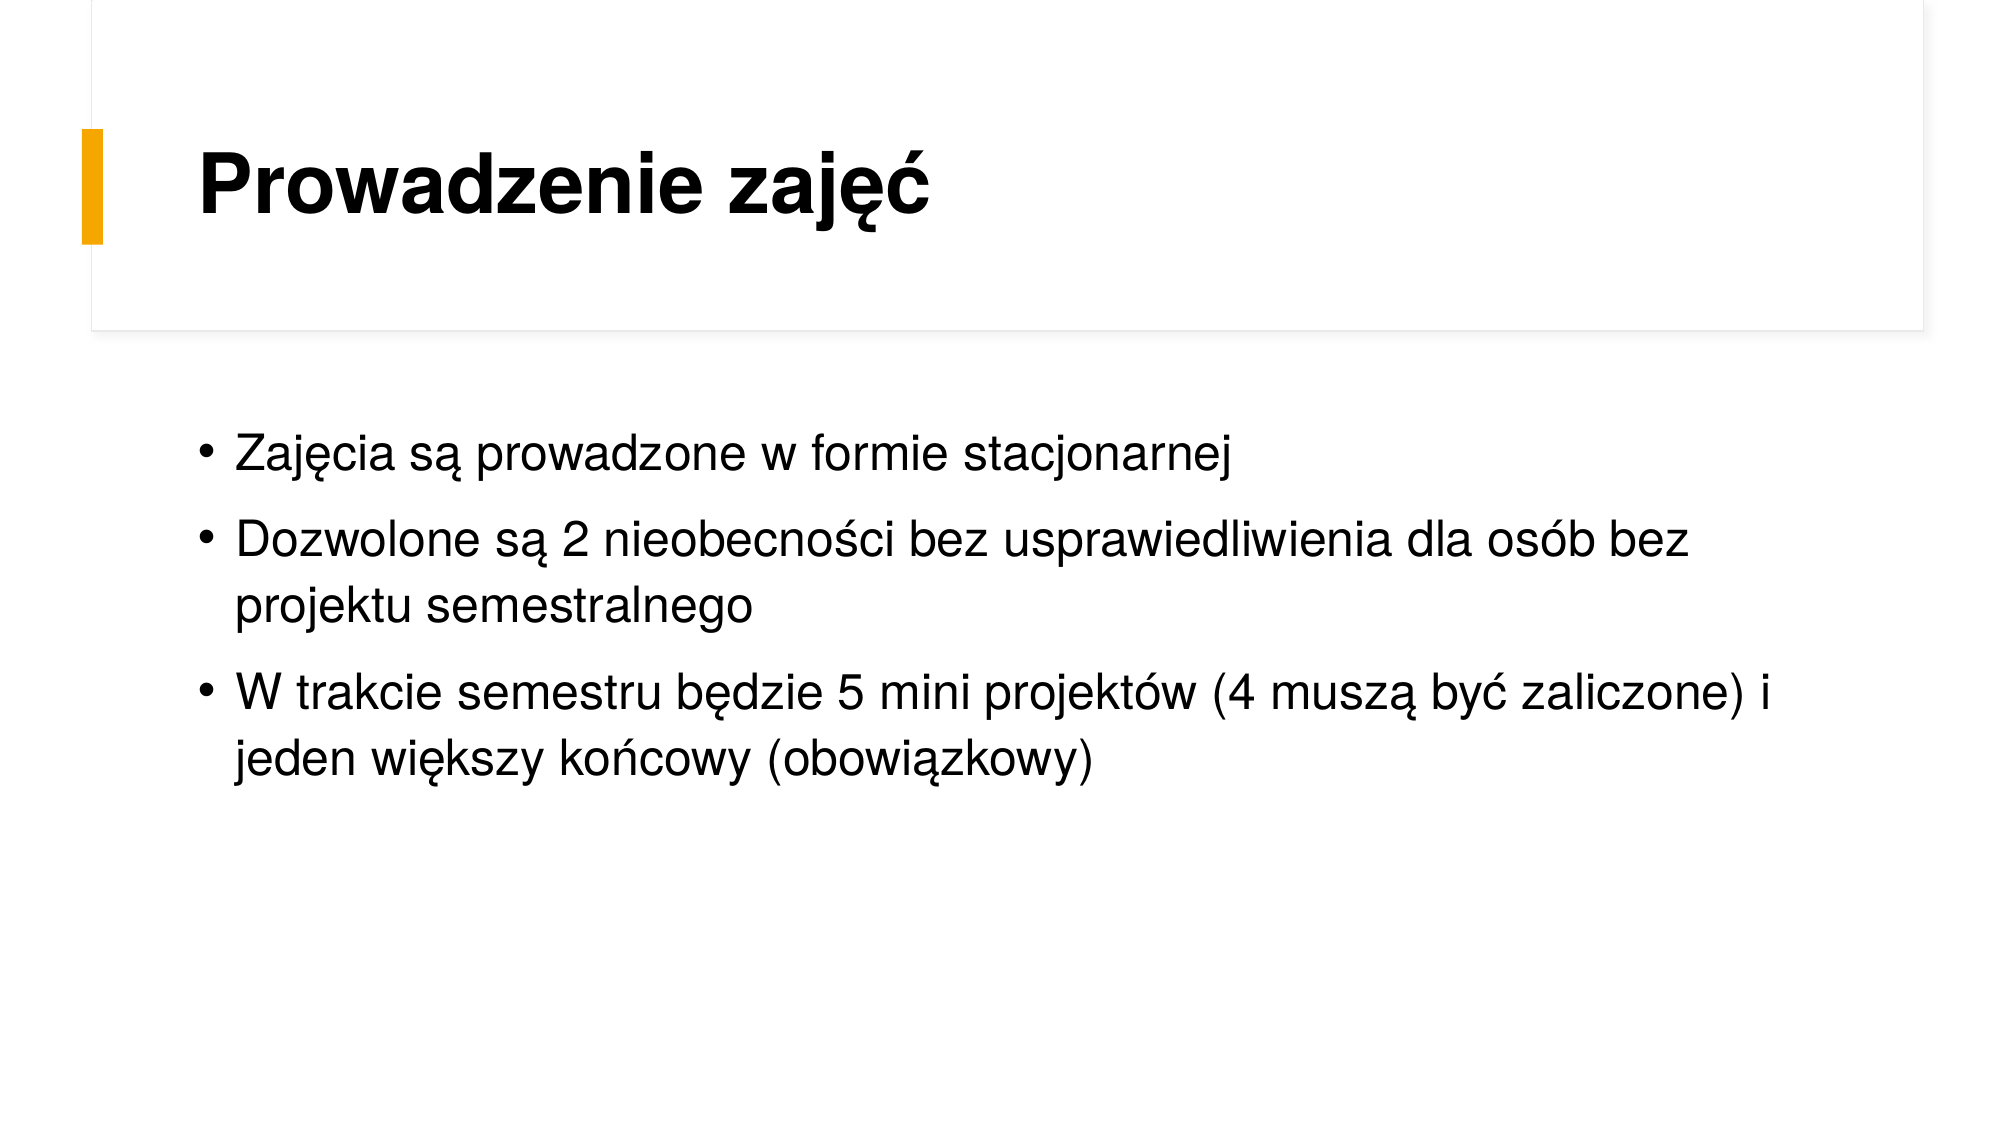

# Prowadzenie zajęć
Zajęcia są prowadzone w formie stacjonarnej
Dozwolone są 2 nieobecności bez usprawiedliwienia dla osób bez projektu semestralnego
W trakcie semestru będzie 5 mini projektów (4 muszą być zaliczone) i jeden większy końcowy (obowiązkowy)